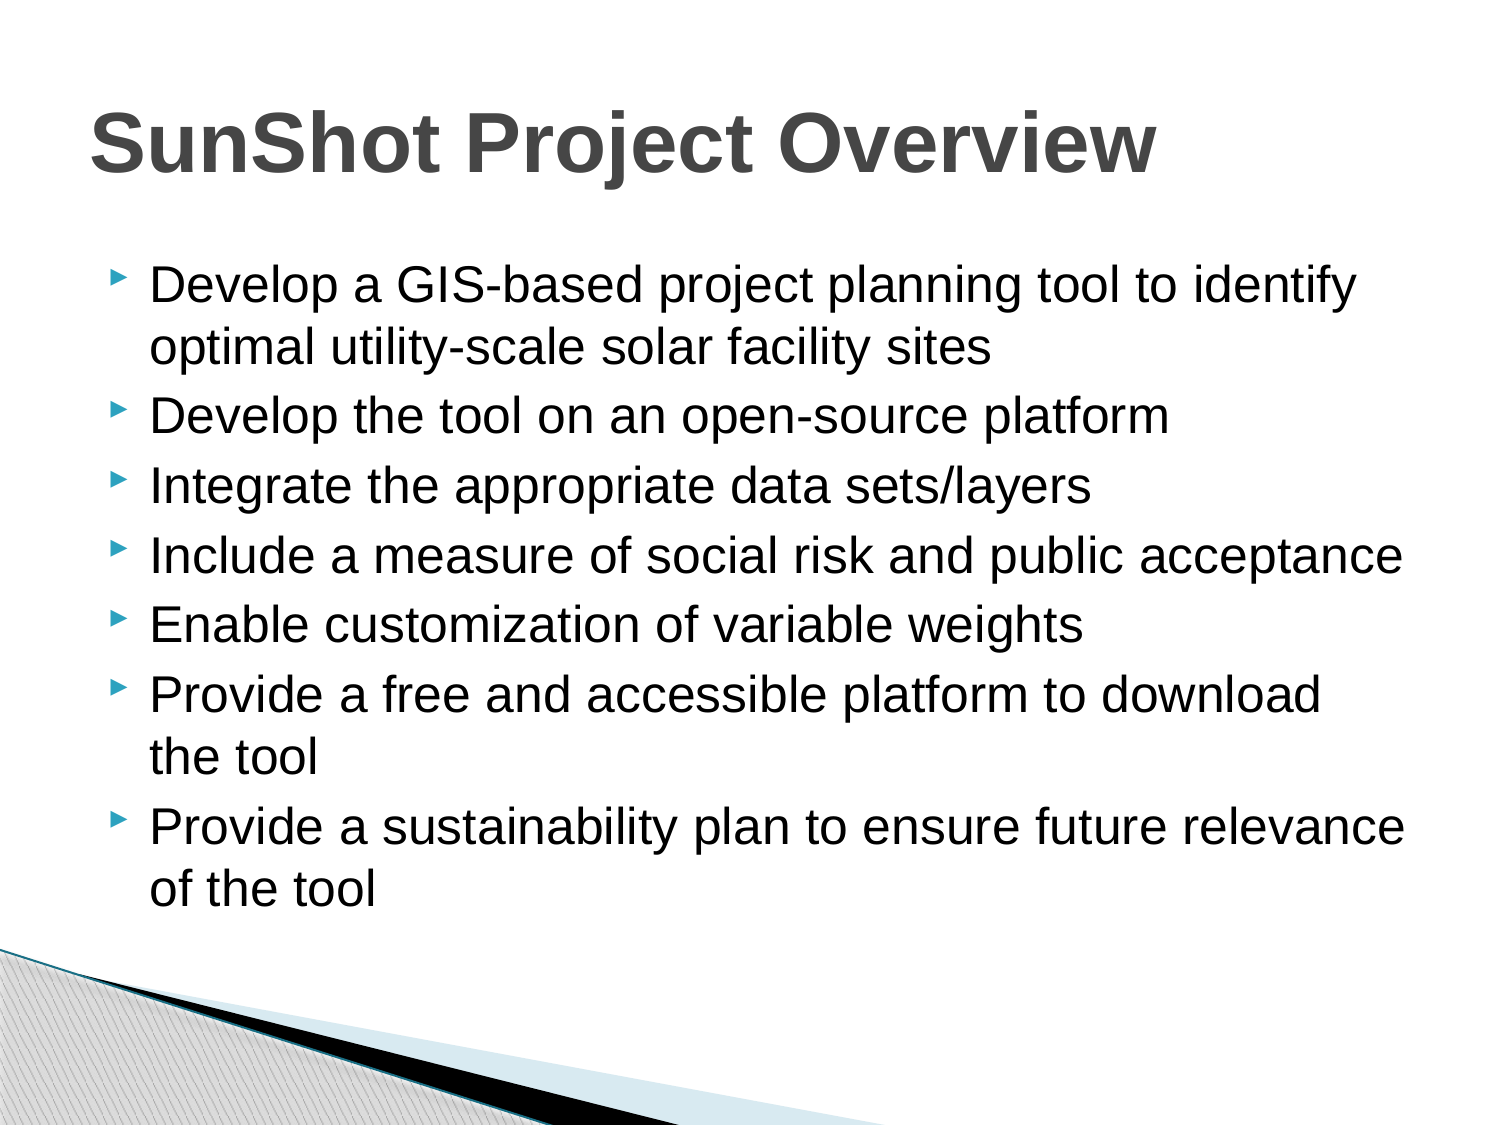

# SunShot Project Overview
Develop a GIS-based project planning tool to identify optimal utility-scale solar facility sites
Develop the tool on an open-source platform
Integrate the appropriate data sets/layers
Include a measure of social risk and public acceptance
Enable customization of variable weights
Provide a free and accessible platform to download the tool
Provide a sustainability plan to ensure future relevance of the tool